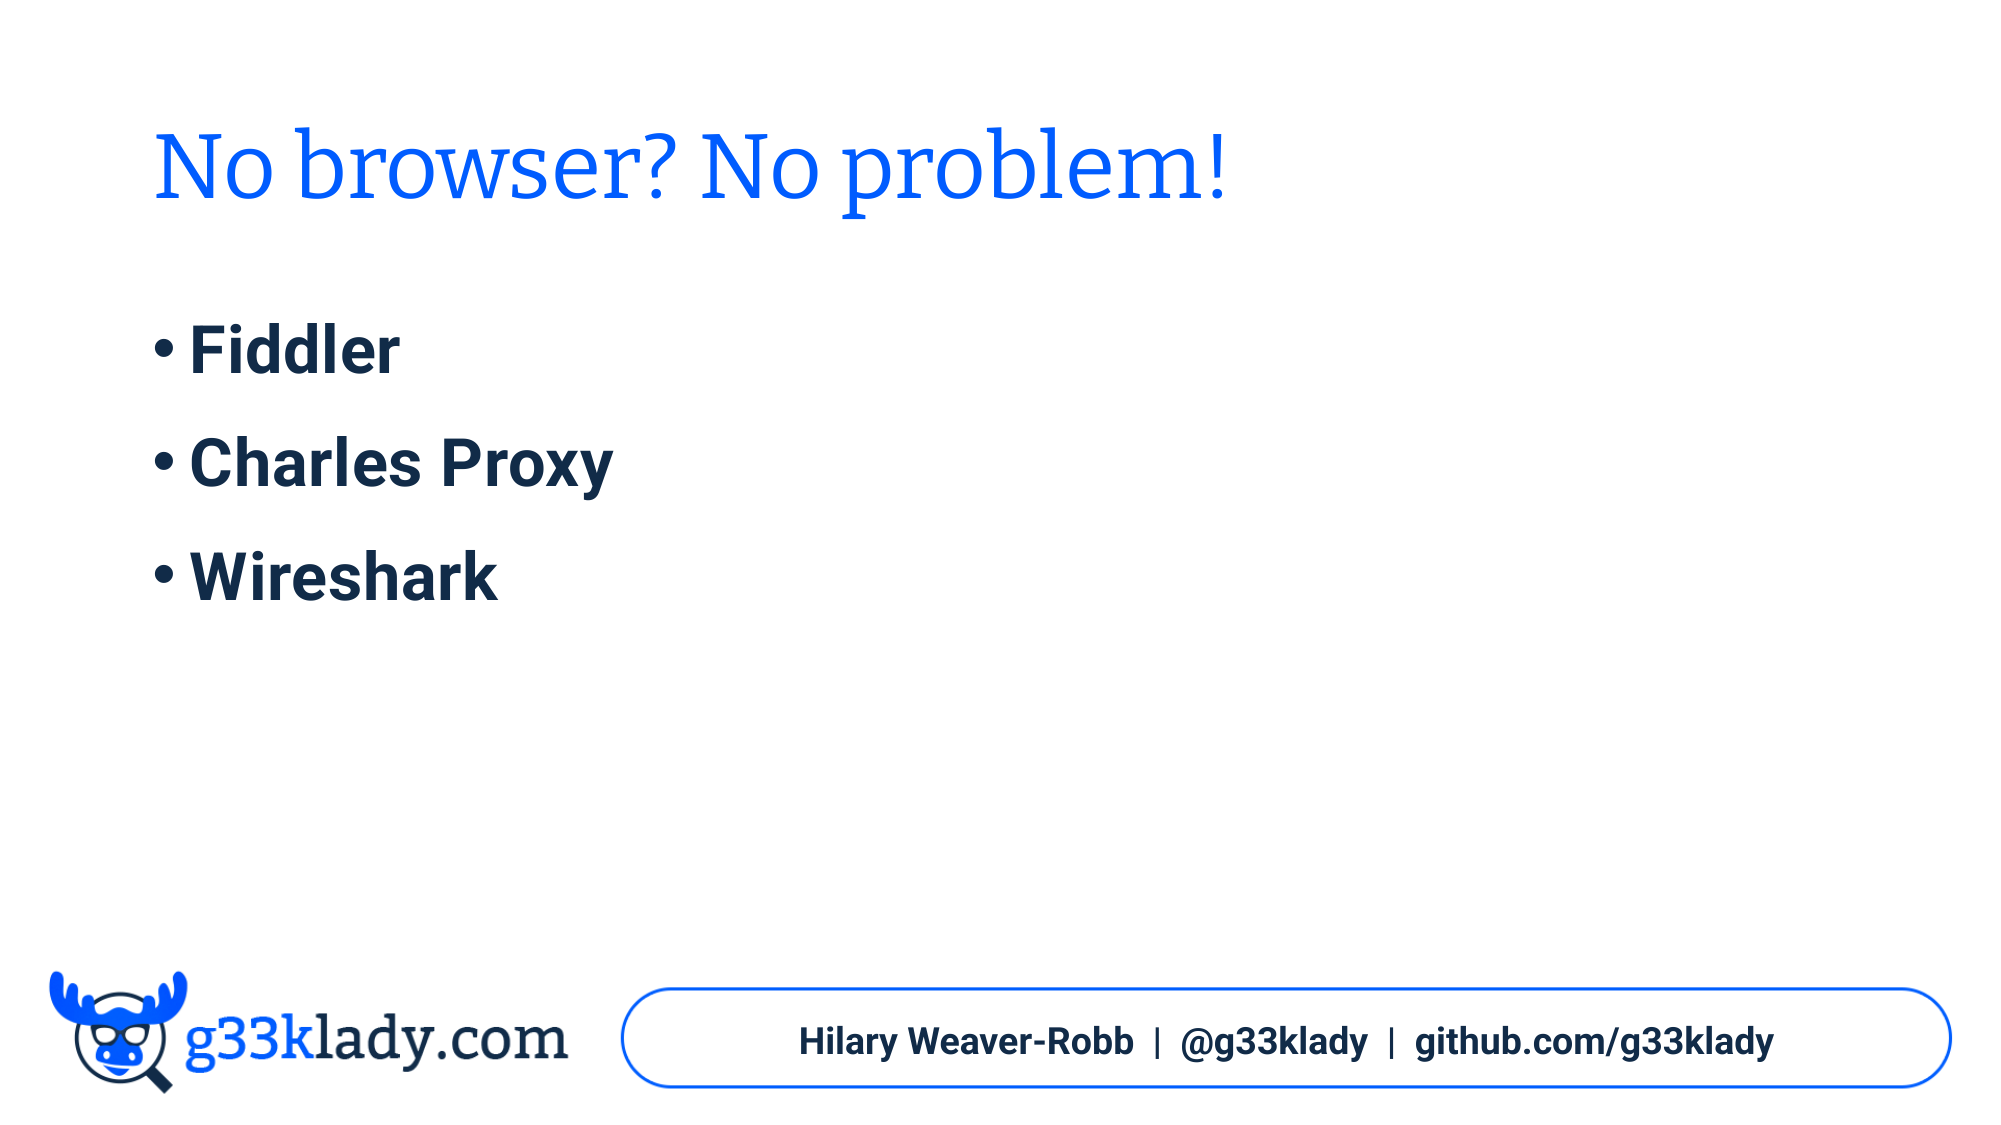

# No browser? No problem!
Fiddler
Charles Proxy
Wireshark
Hilary Weaver-Robb  |  @g33klady  |  github.com/g33klady